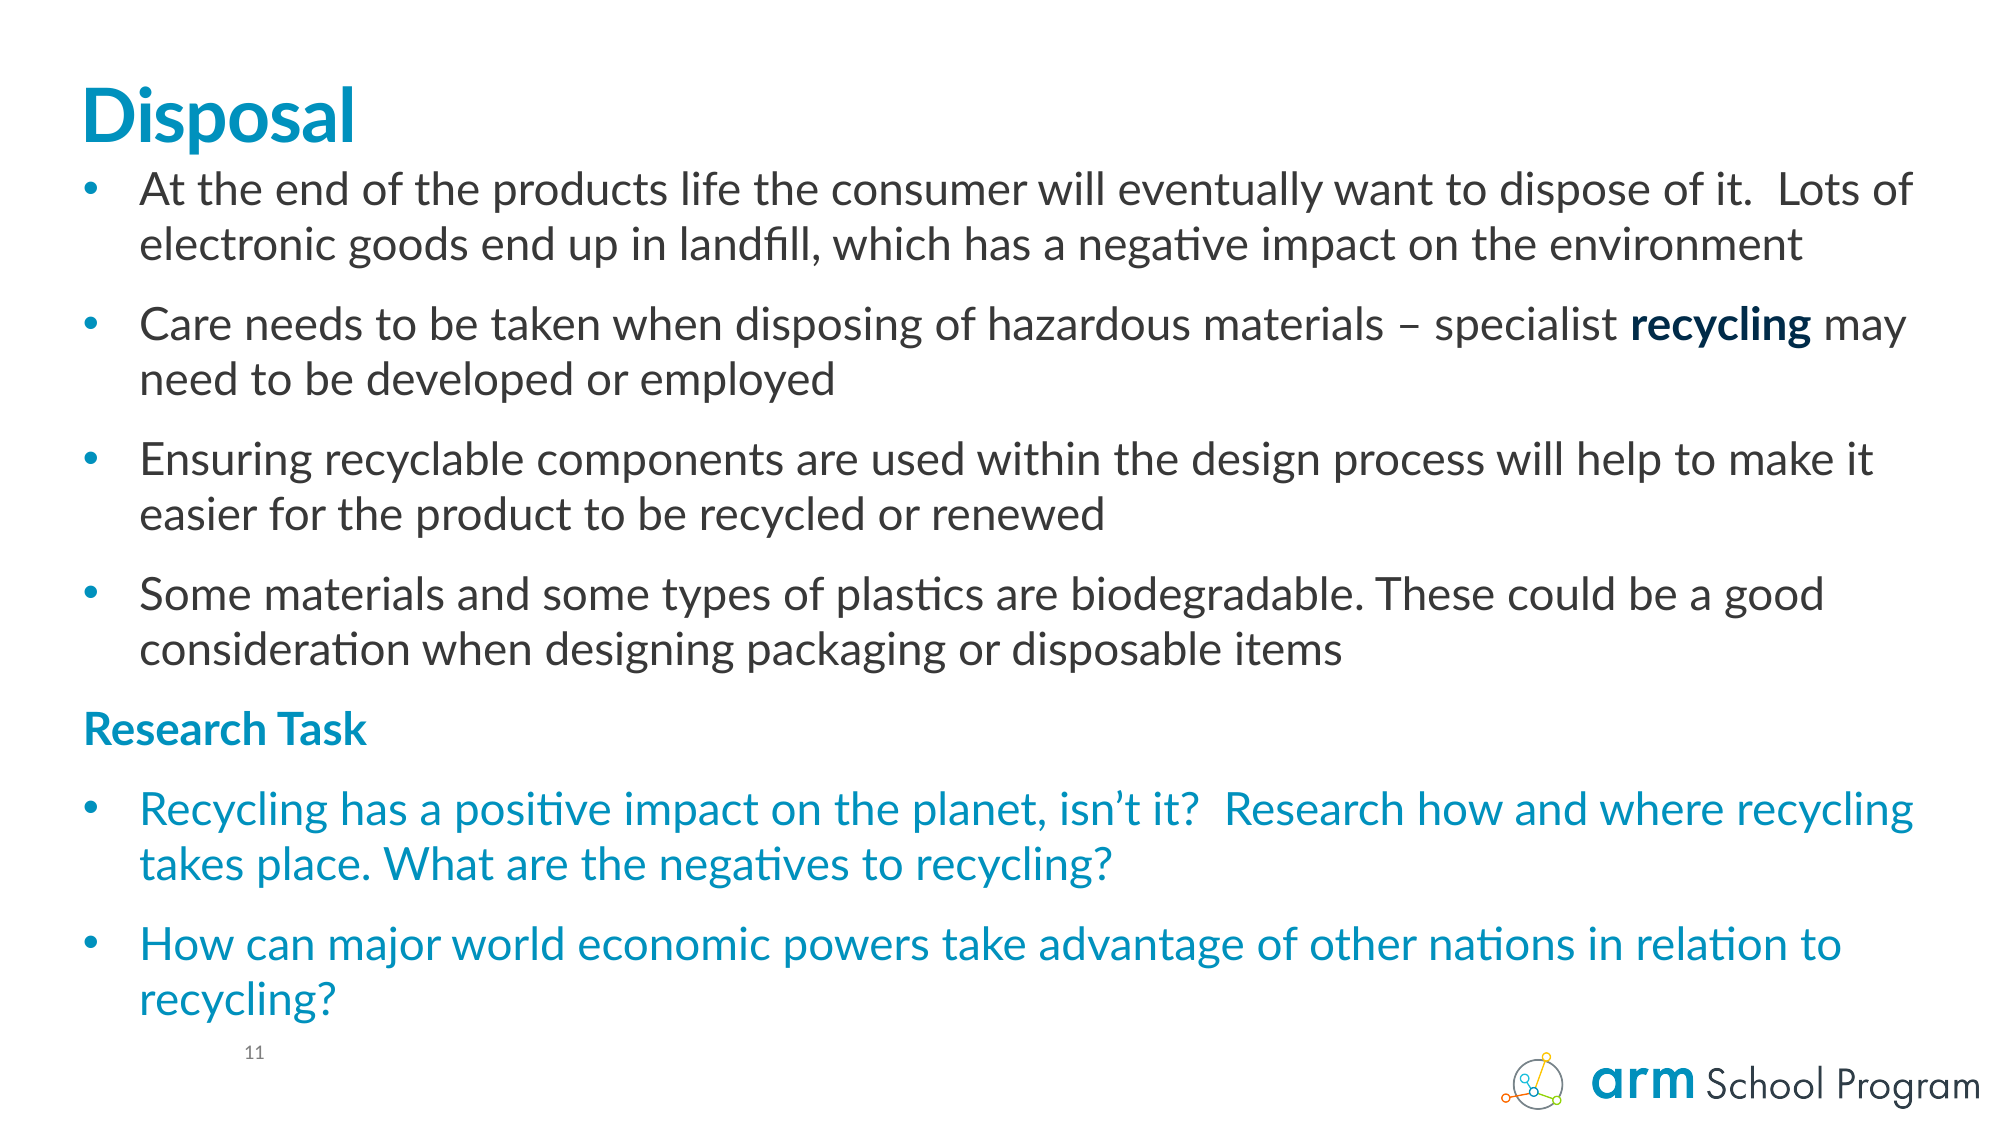

# Disposal
At the end of the products life the consumer will eventually want to dispose of it.  Lots of electronic goods end up in landfill, which has a negative impact on the environment
Care needs to be taken when disposing of hazardous materials – specialist recycling may need to be developed or employed
Ensuring recyclable components are used within the design process will help to make it easier for the product to be recycled or renewed
Some materials and some types of plastics are biodegradable. These could be a good consideration when designing packaging or disposable items
Research Task
Recycling has a positive impact on the planet, isn’t it?  Research how and where recycling takes place. What are the negatives to recycling?
How can major world economic powers take advantage of other nations in relation to recycling?